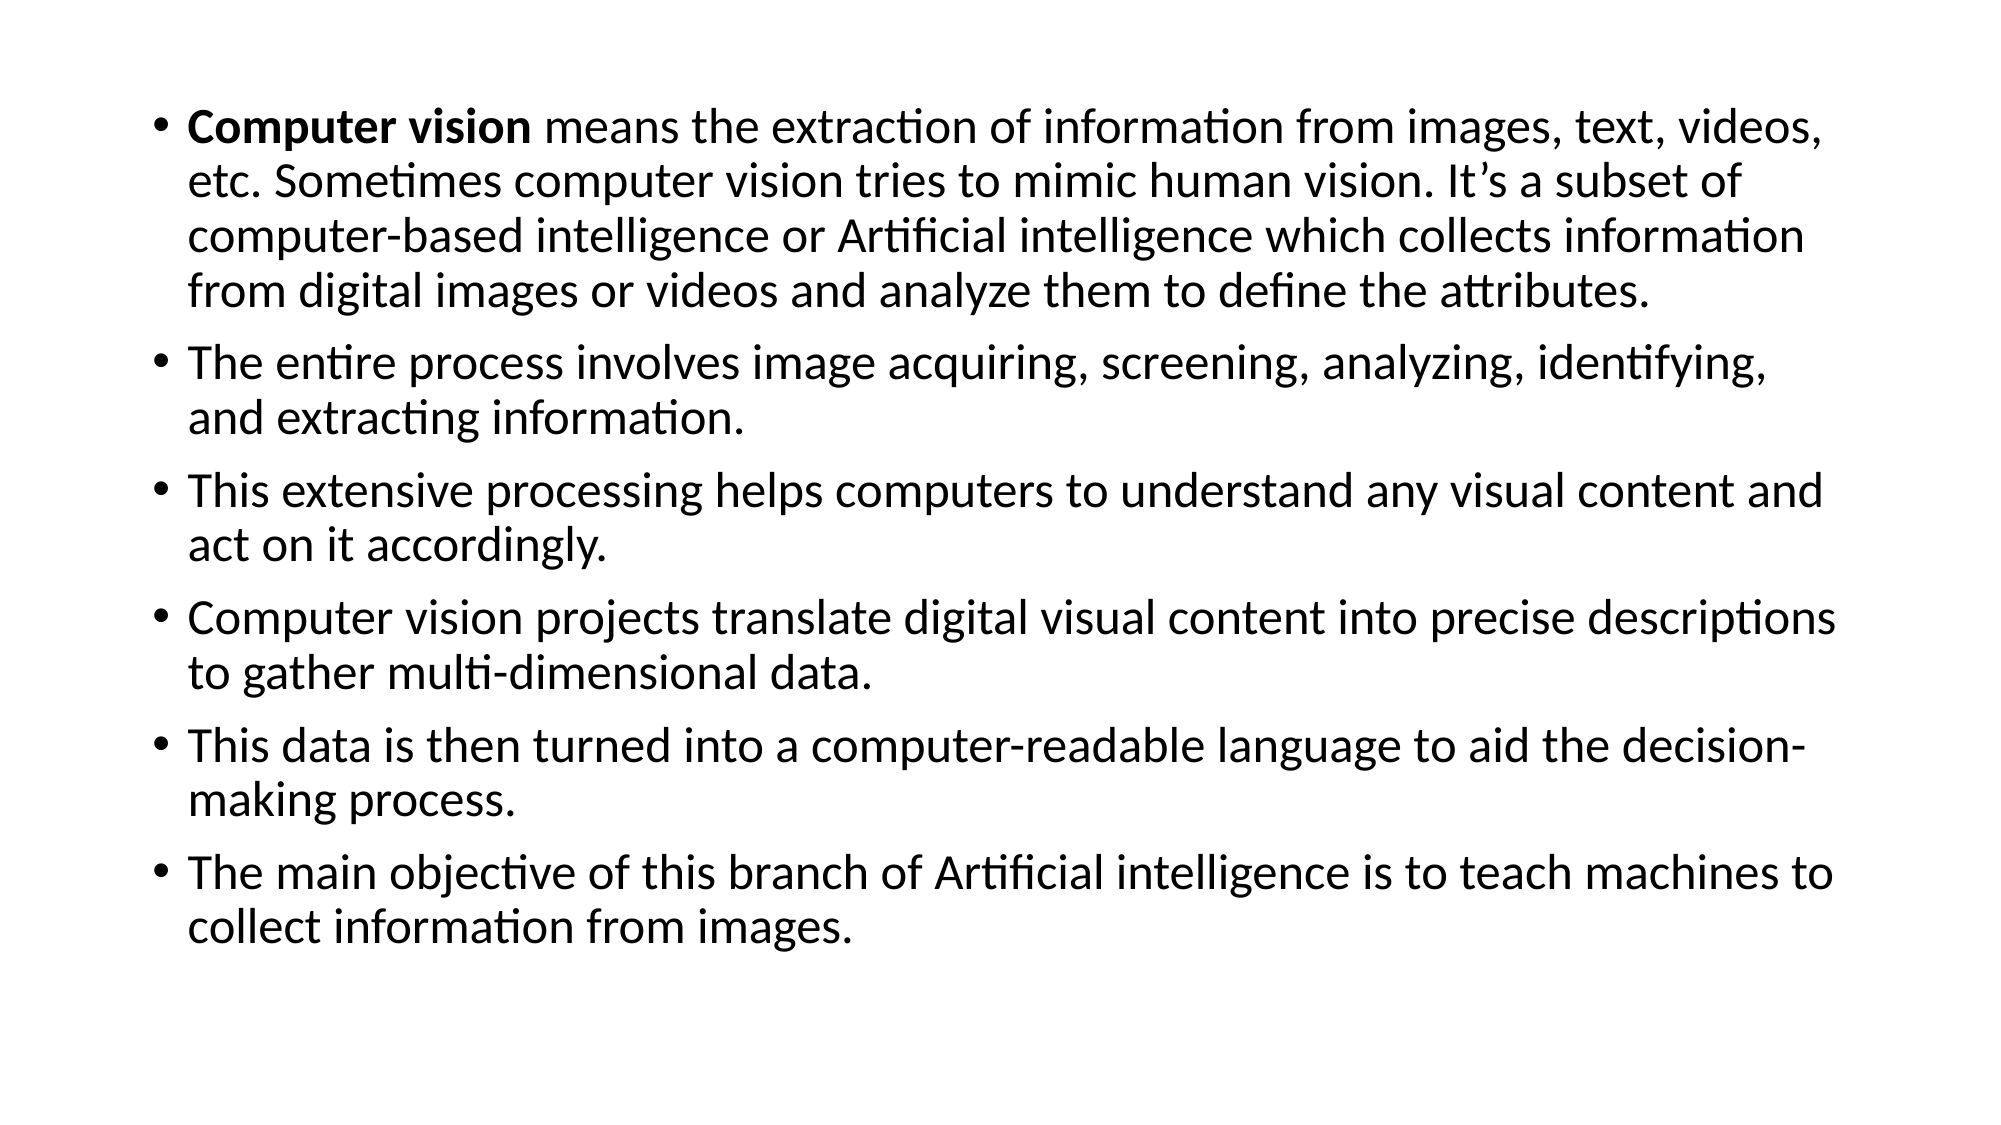

Computer vision means the extraction of information from images, text, videos, etc. Sometimes computer vision tries to mimic human vision. It’s a subset of computer-based intelligence or Artificial intelligence which collects information from digital images or videos and analyze them to define the attributes.
The entire process involves image acquiring, screening, analyzing, identifying, and extracting information.
This extensive processing helps computers to understand any visual content and act on it accordingly.
Computer vision projects translate digital visual content into precise descriptions to gather multi-dimensional data.
This data is then turned into a computer-readable language to aid the decision-making process.
The main objective of this branch of Artificial intelligence is to teach machines to collect information from images.